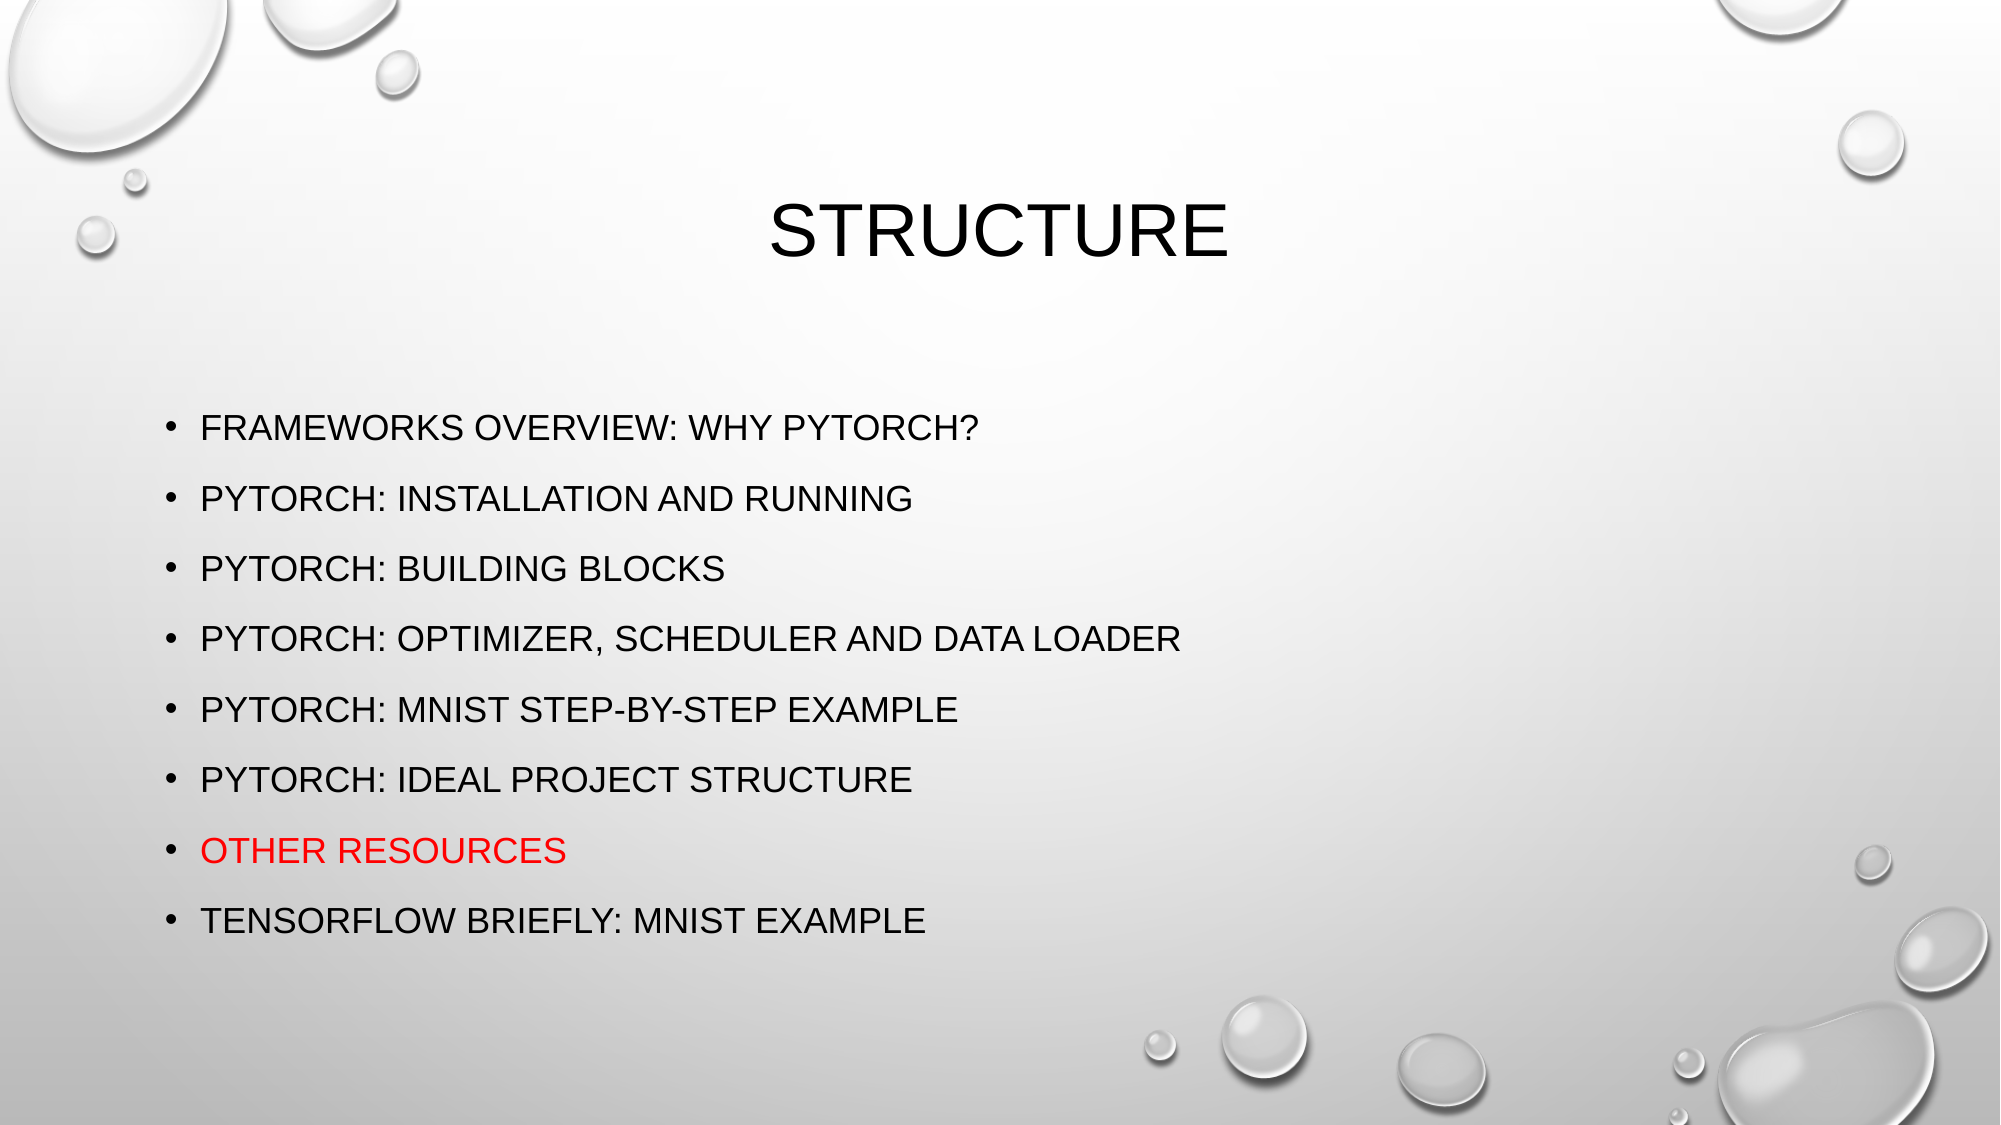

# Structure
Frameworks Overview: why pytorch?
Pytorch: Installation and running
Pytorch: building blocks
Pytorch: optimizer, scheduler and data loader
Pytorch: MNIST step-by-step example
Pytorch: ideal Project structure
Other resources
Tensorflow briefly: MNIST example